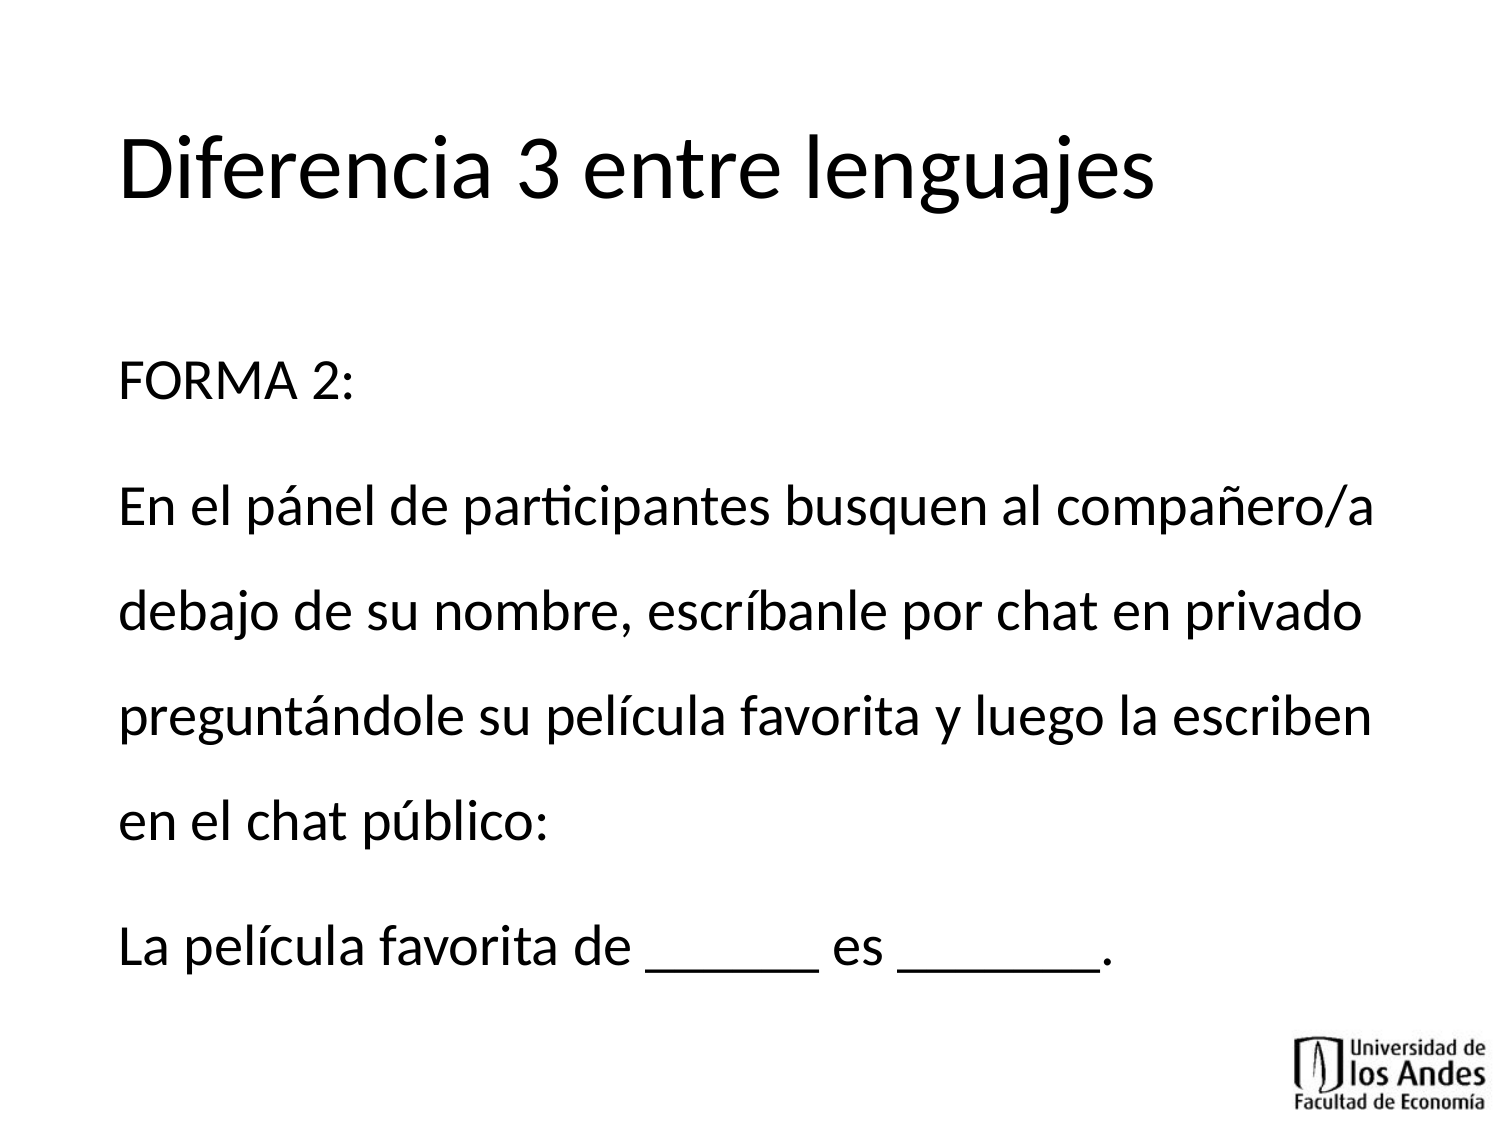

# Diferencia 3 entre lenguajes
FORMA 2:
En el pánel de participantes busquen al compañero/a debajo de su nombre, escríbanle por chat en privado preguntándole su película favorita y luego la escriben en el chat público:
La película favorita de ______ es _______.